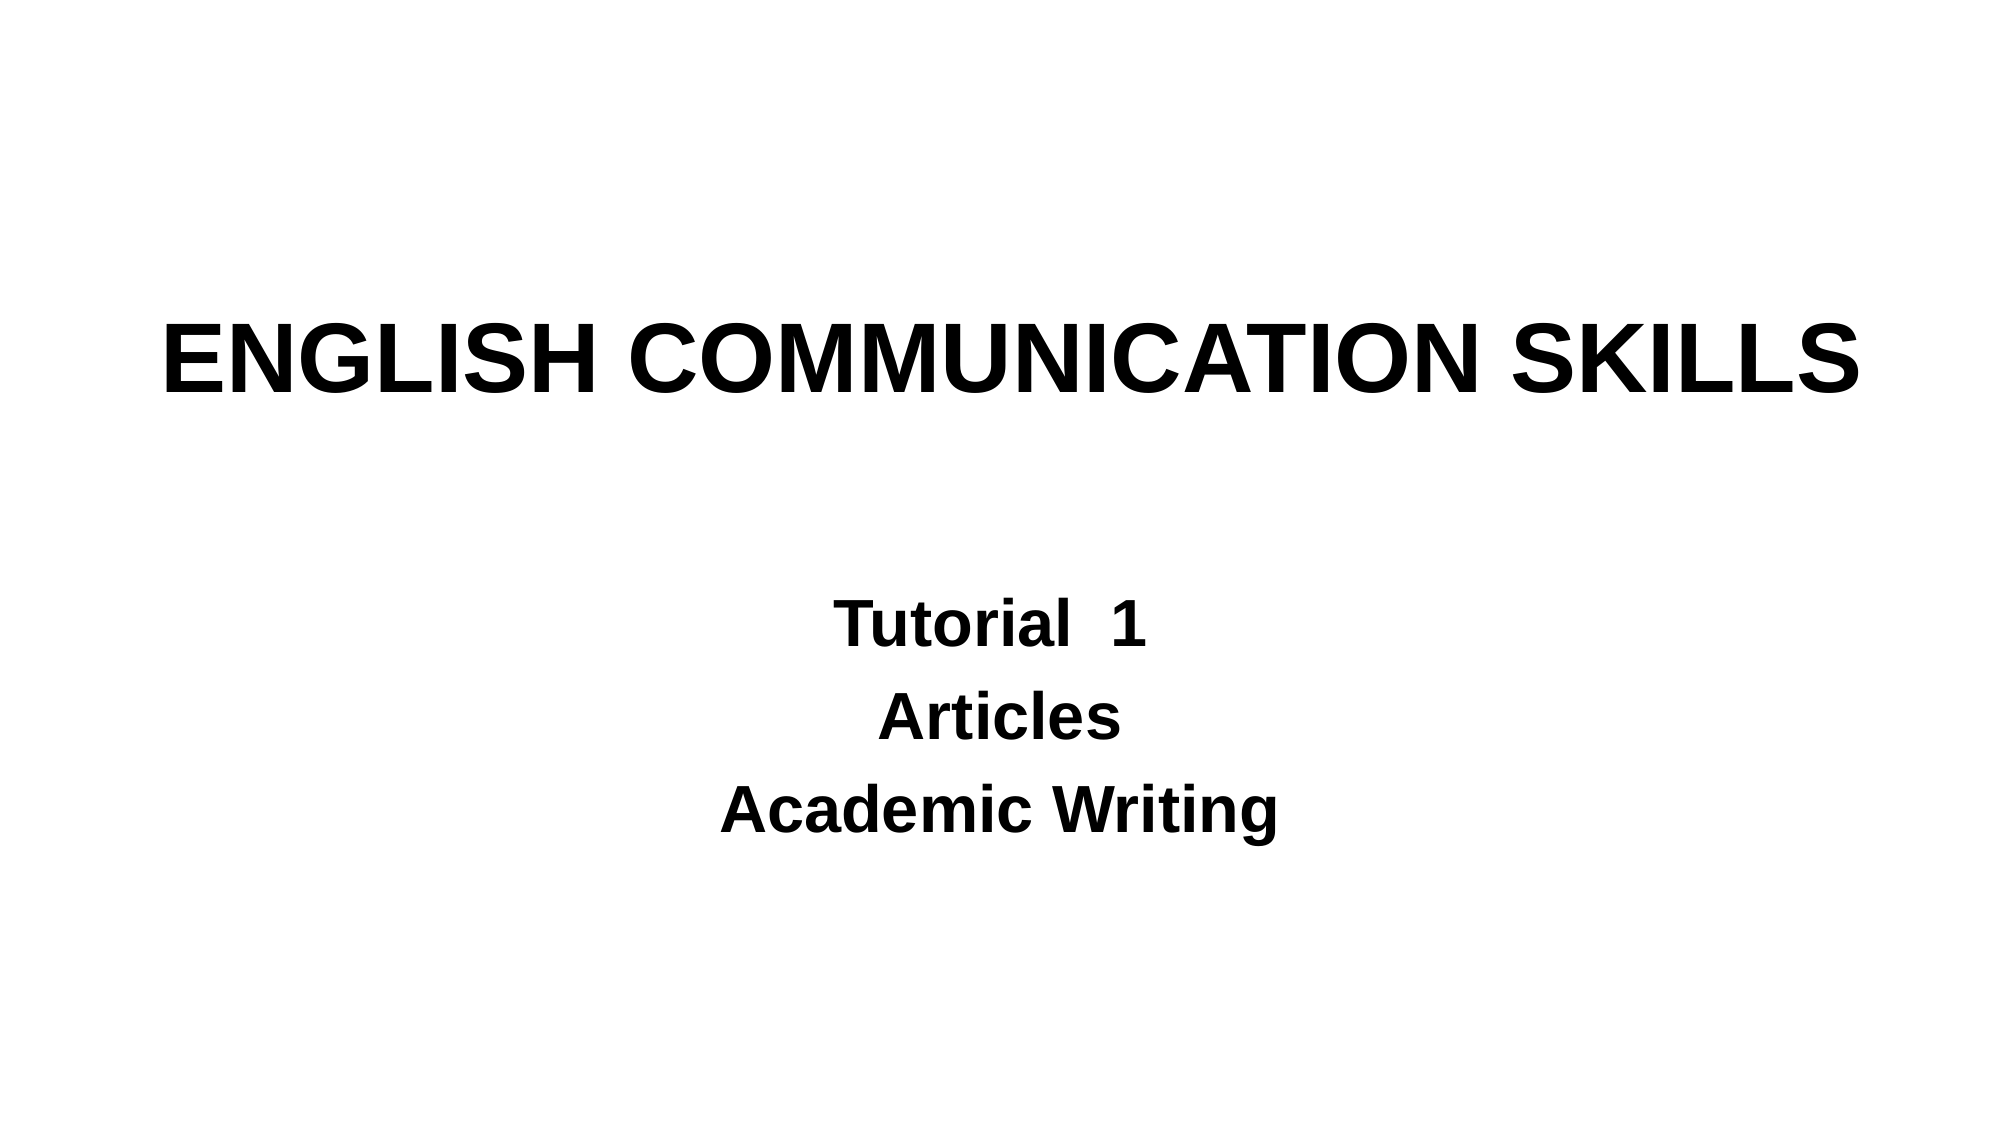

# ENGLISH COMMUNICATION SKILLS
Tutorial  1
Articles
Academic Writing